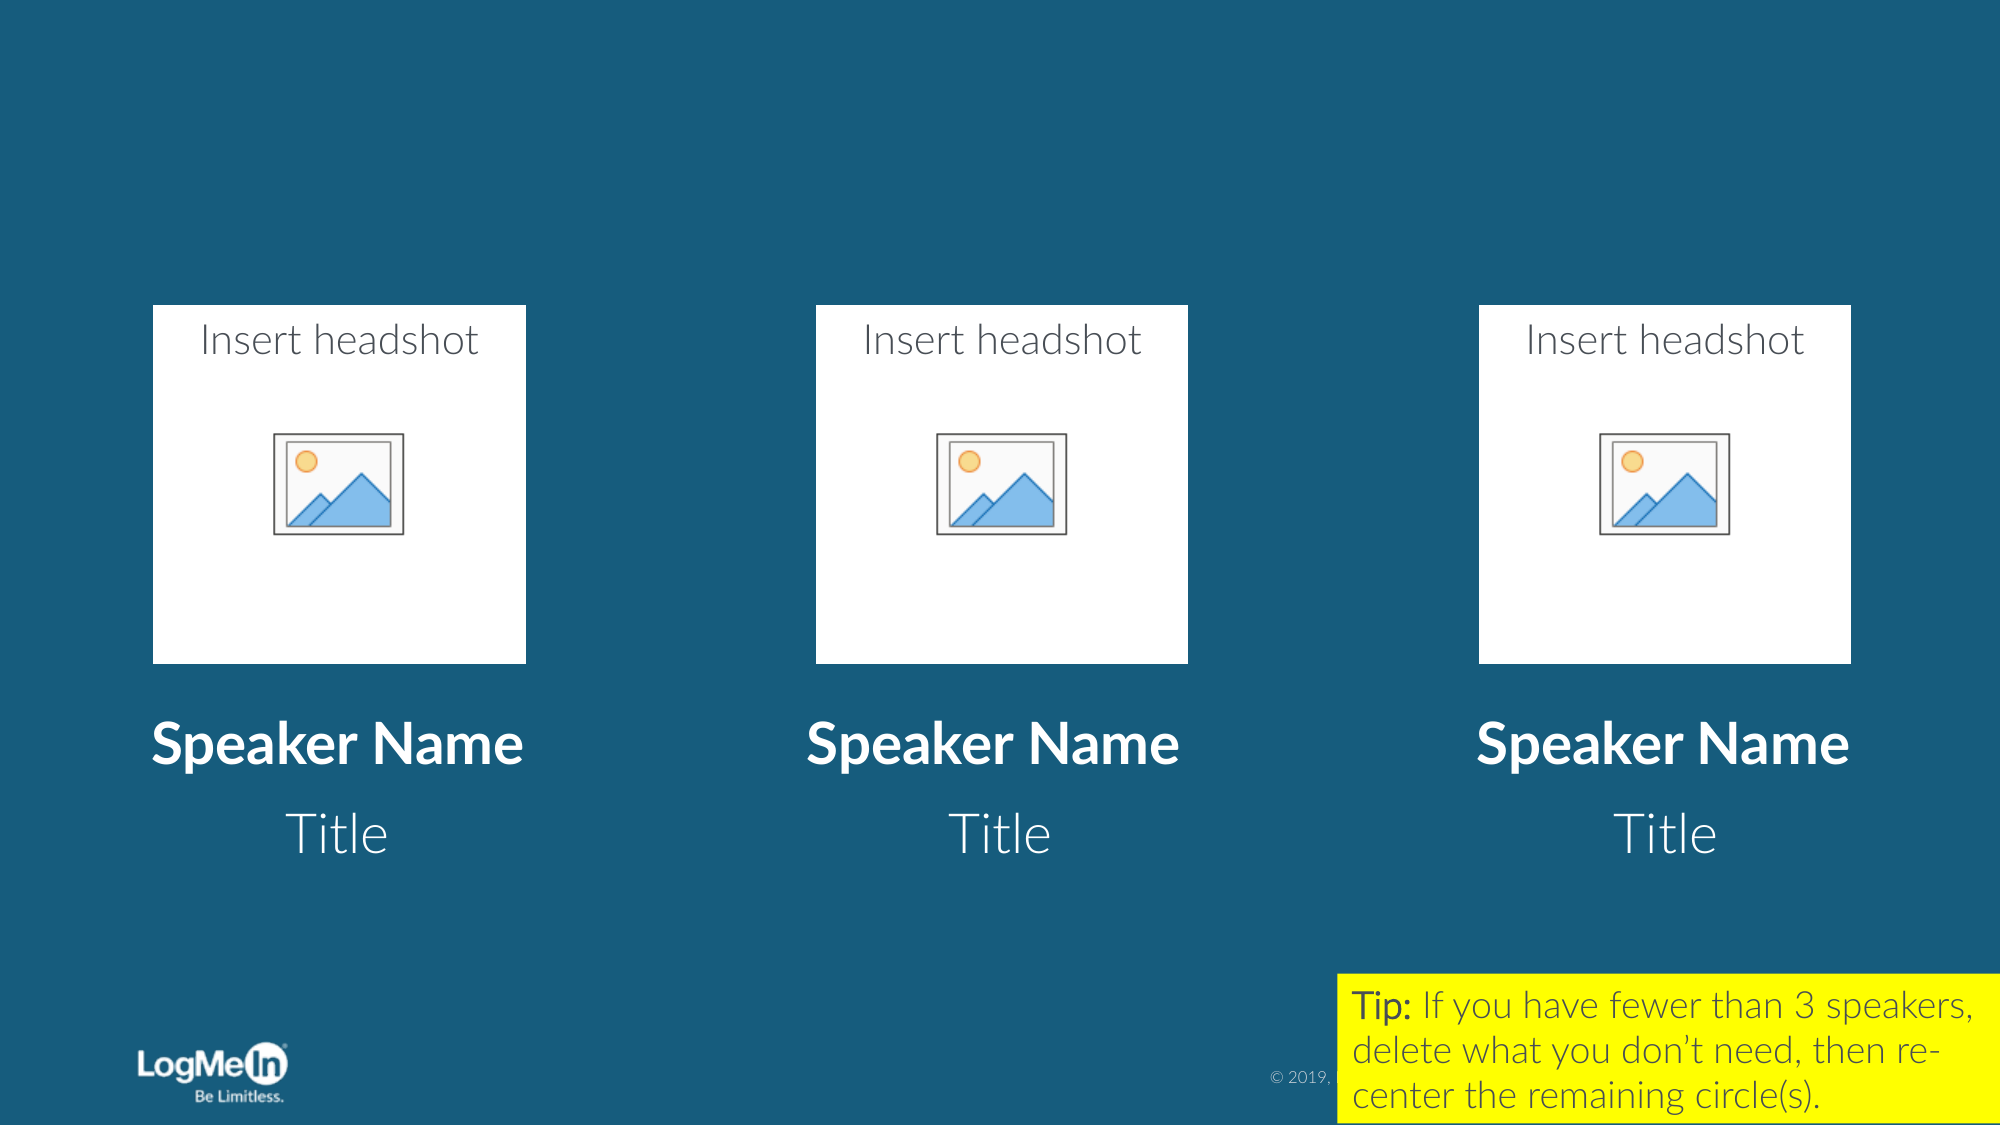

Speaker Name
Speaker Name
Speaker Name
Title
Title
Title
Tip: If you have fewer than 3 speakers, delete what you don’t need, then re-center the remaining circle(s).